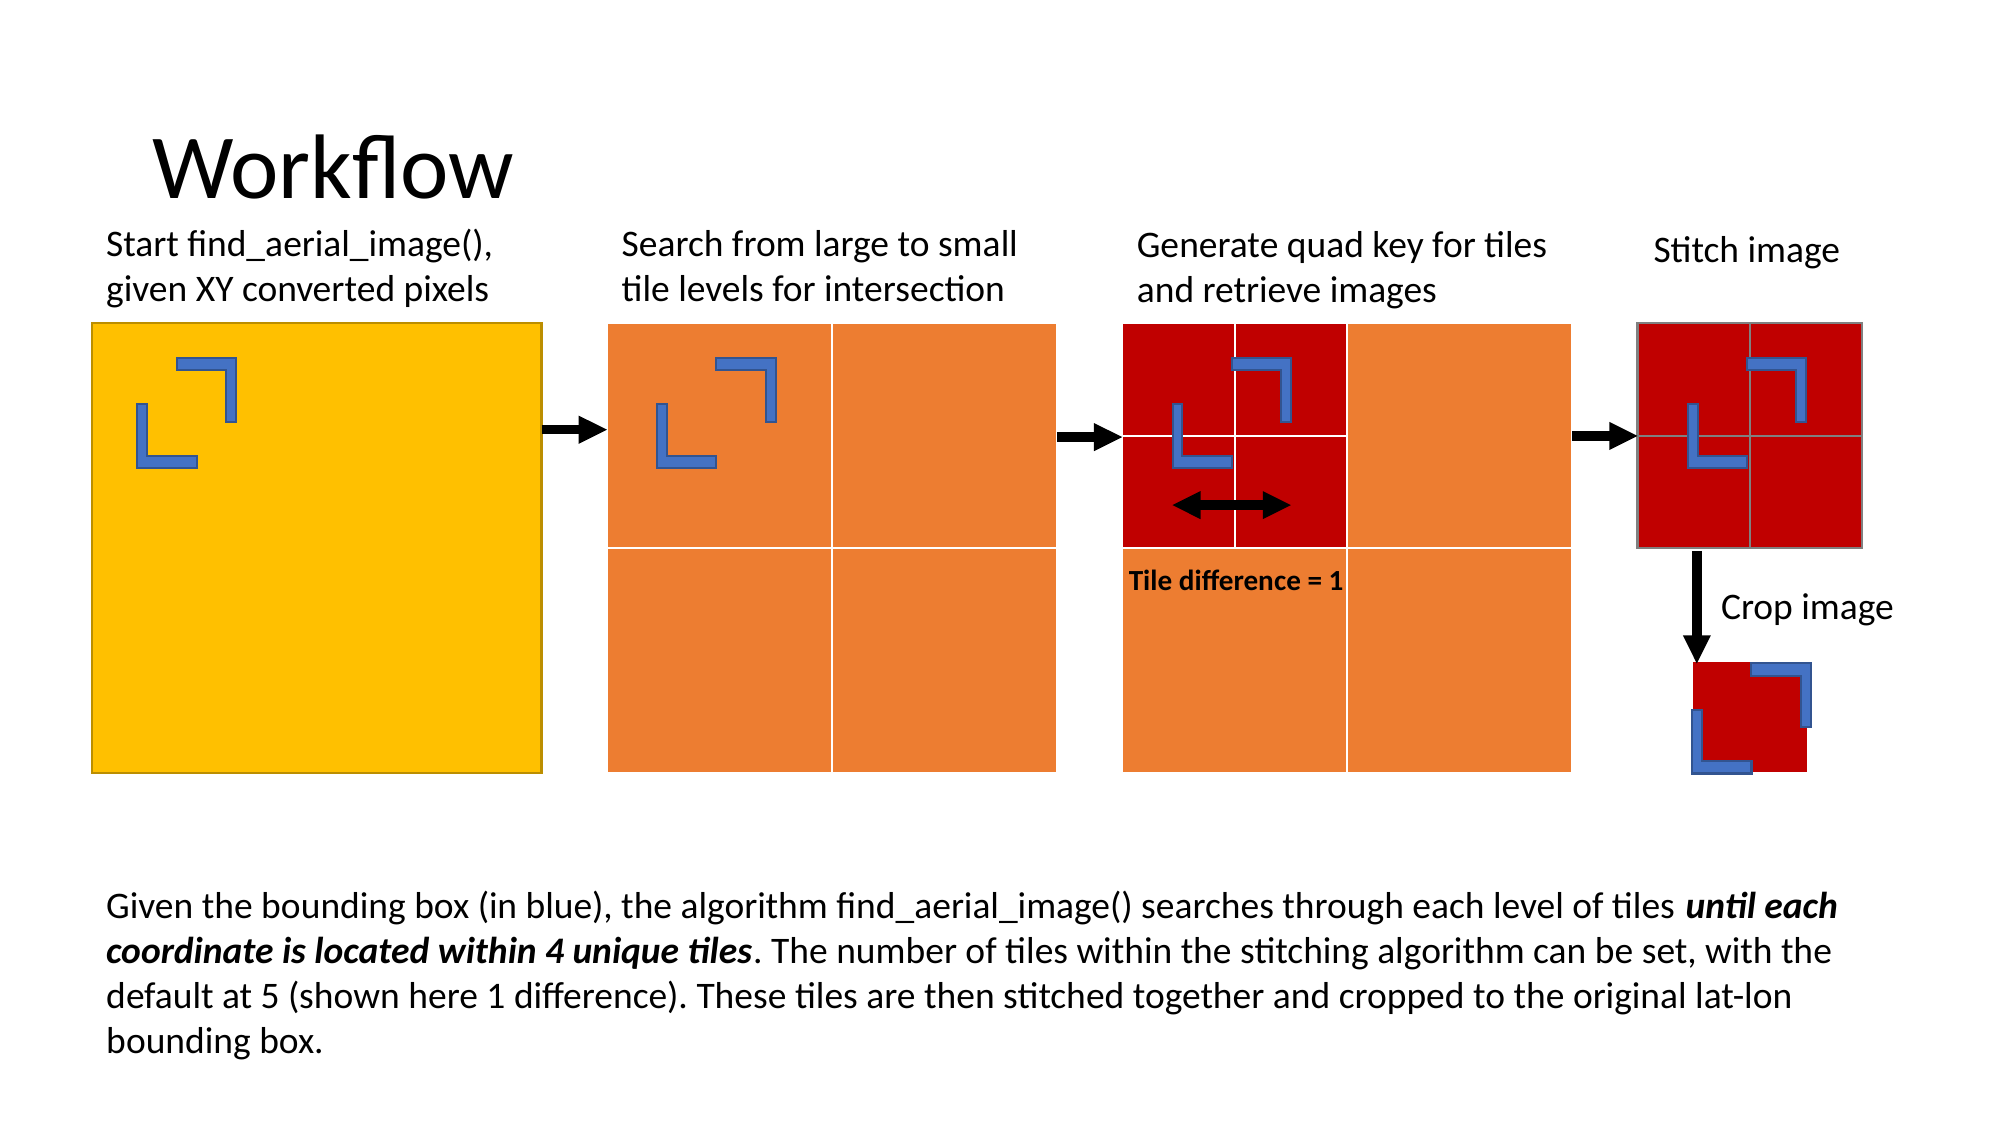

# Workflow
Start find_aerial_image(), given XY converted pixels
Search from large to small tile levels for intersection
Generate quad key for tiles
and retrieve images
Stitch image

Tile difference = 1
Crop image

Given the bounding box (in blue), the algorithm find_aerial_image() searches through each level of tiles until each coordinate is located within 4 unique tiles. The number of tiles within the stitching algorithm can be set, with the default at 5 (shown here 1 difference). These tiles are then stitched together and cropped to the original lat-lon bounding box.